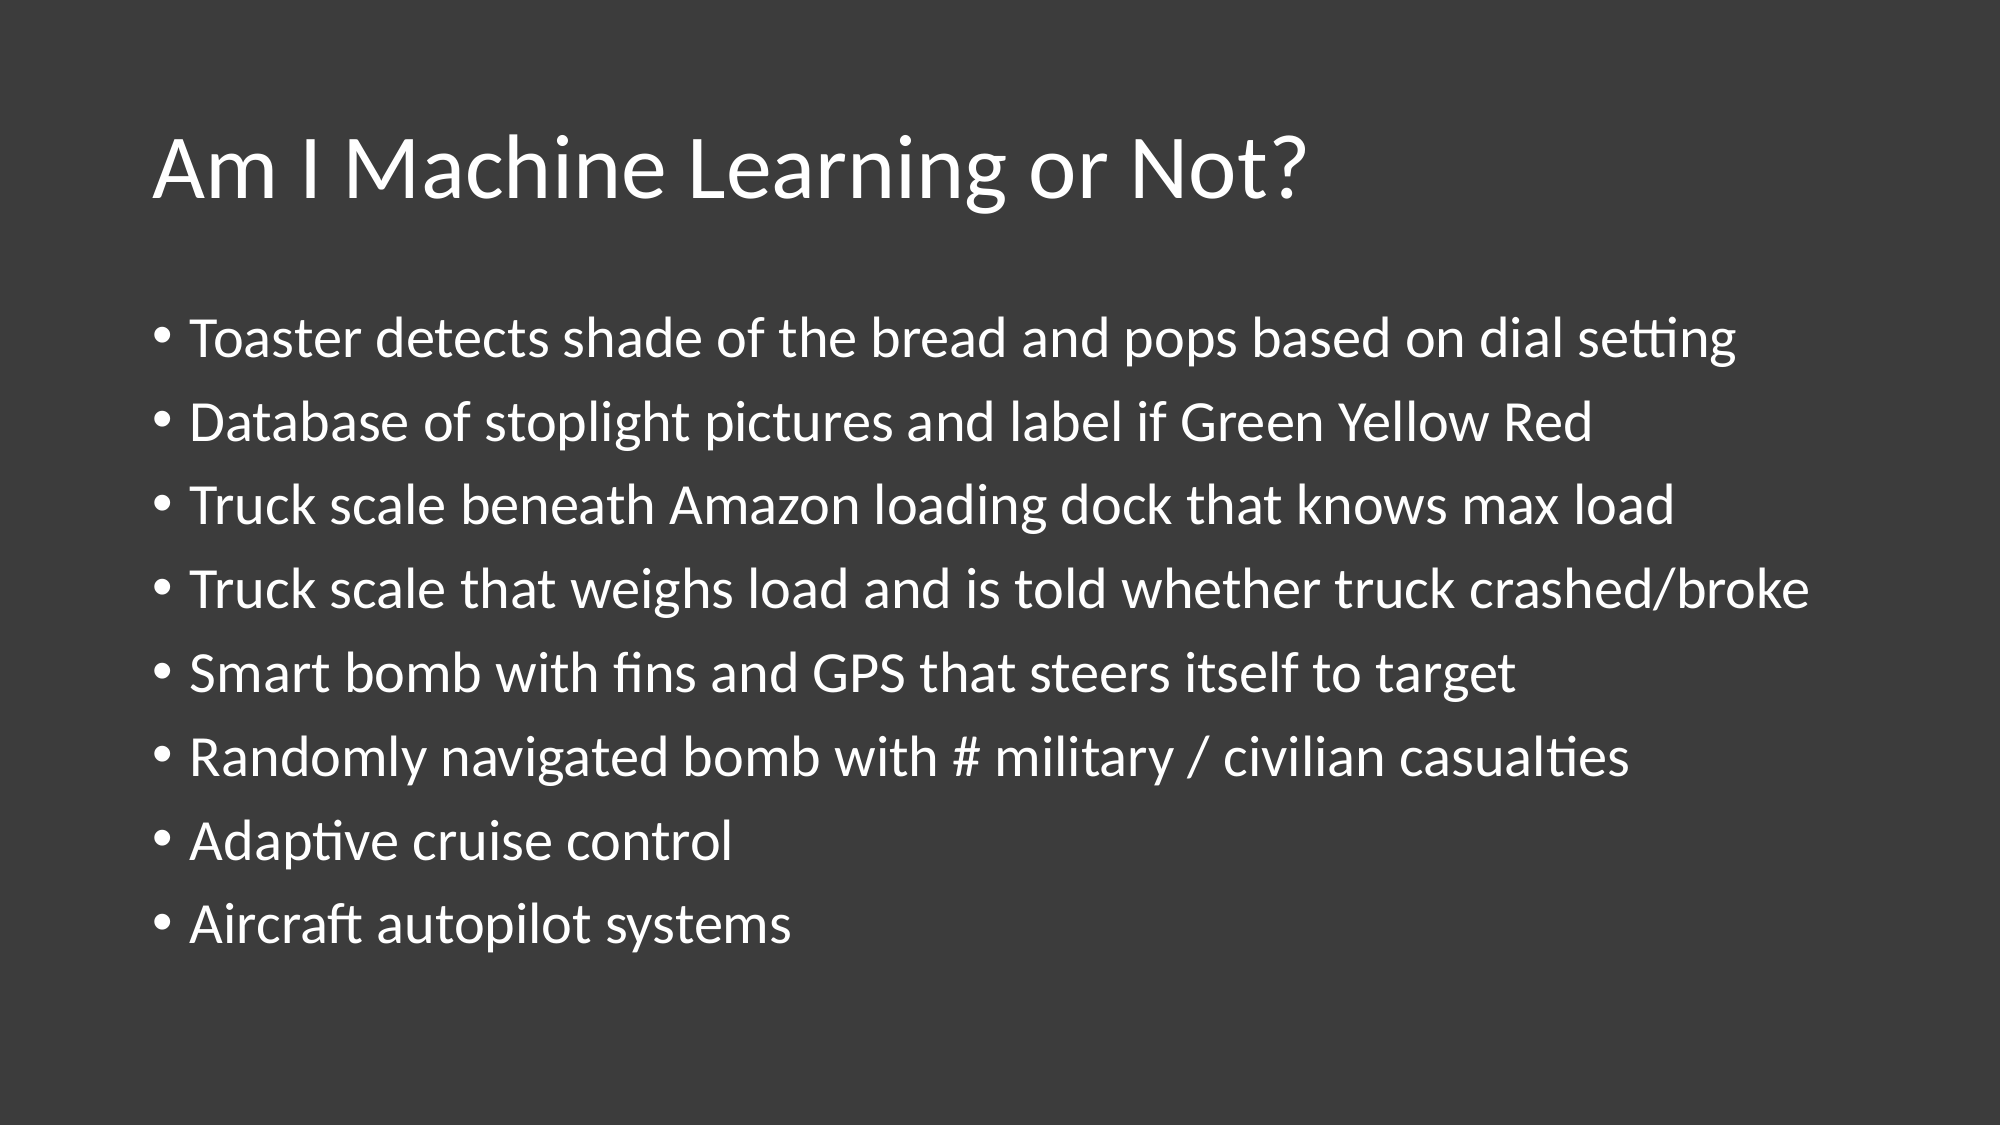

# Am I Machine Learning or Not?
Toaster detects shade of the bread and pops based on dial setting
Database of stoplight pictures and label if Green Yellow Red
Truck scale beneath Amazon loading dock that knows max load
Truck scale that weighs load and is told whether truck crashed/broke
Smart bomb with fins and GPS that steers itself to target
Randomly navigated bomb with # military / civilian casualties
Adaptive cruise control
Aircraft autopilot systems